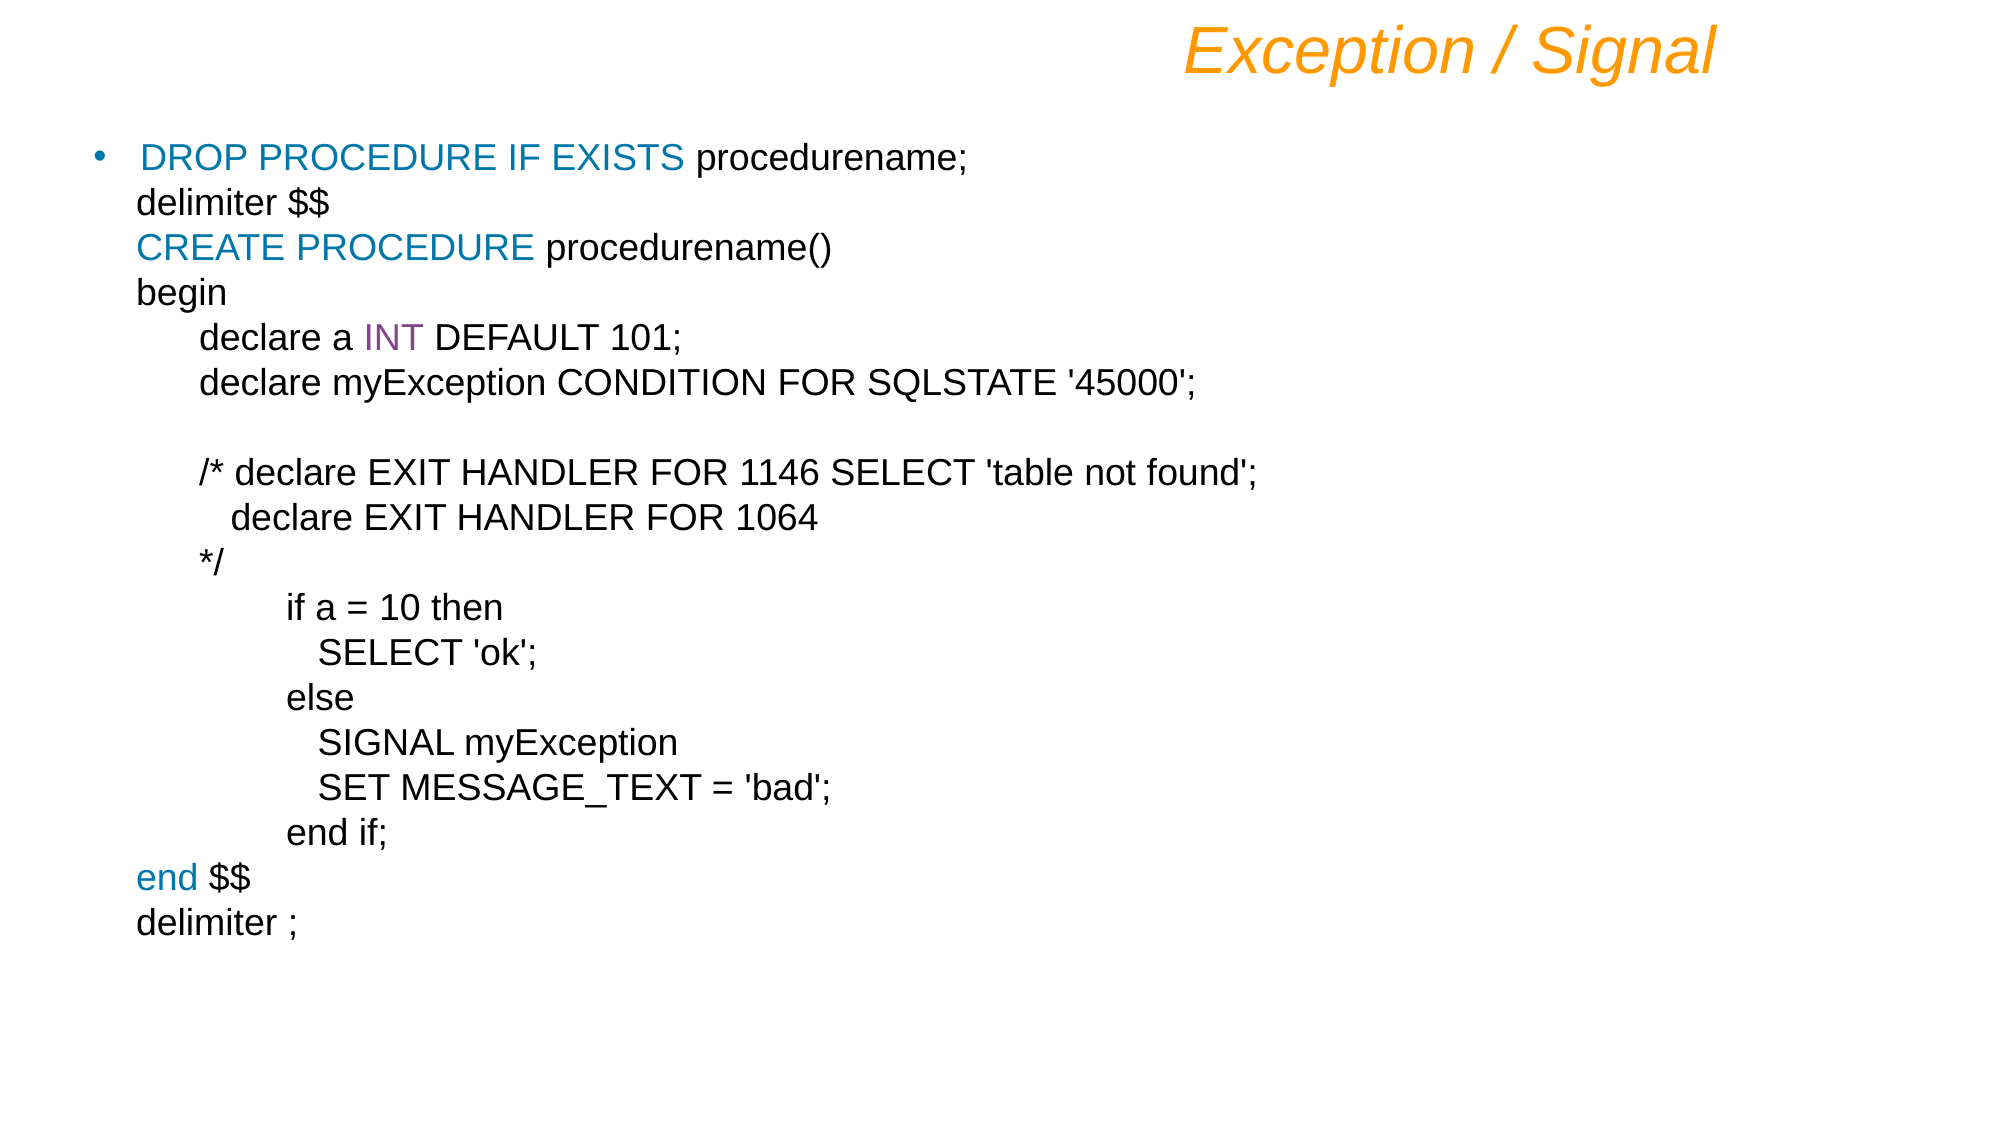

Exception / Signal
DROP PROCEDURE IF EXISTS procedurename;
delimiter $$
CREATE PROCEDURE procedurename()
begin
      declare a INT DEFAULT 101;
      declare myException CONDITION FOR SQLSTATE '45000';

      /* declare EXIT HANDLER FOR 1146 SELECT 'table not found';
         declare EXIT HANDLER FOR 1064
      */
	if a = 10 then
	   SELECT 'ok';
	else
	   SIGNAL myException
	   SET MESSAGE_TEXT = 'bad';
	end if;
end $$
delimiter ;